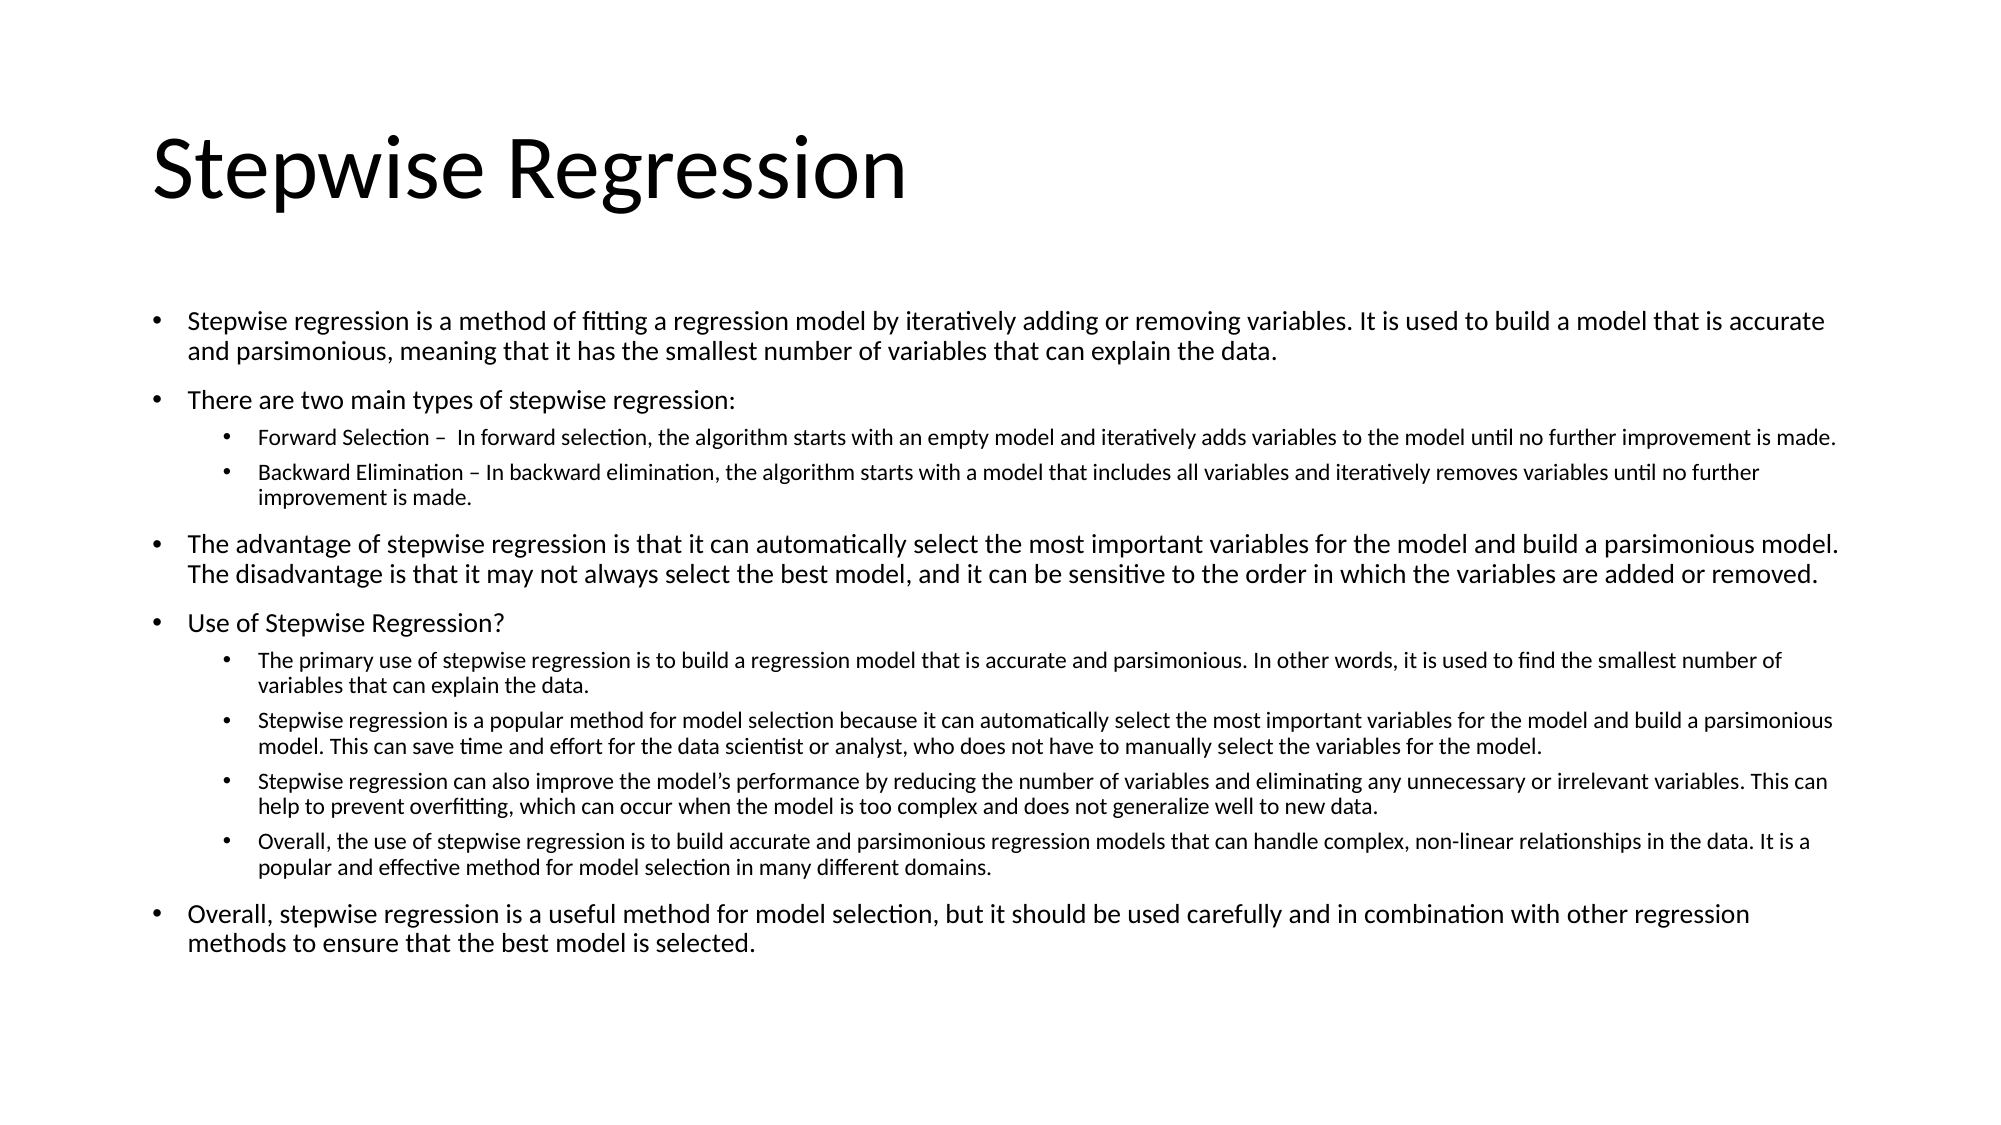

# Stepwise Regression
Stepwise regression is a method of fitting a regression model by iteratively adding or removing variables. It is used to build a model that is accurate and parsimonious, meaning that it has the smallest number of variables that can explain the data.
There are two main types of stepwise regression:
Forward Selection –  In forward selection, the algorithm starts with an empty model and iteratively adds variables to the model until no further improvement is made.
Backward Elimination – In backward elimination, the algorithm starts with a model that includes all variables and iteratively removes variables until no further improvement is made.
The advantage of stepwise regression is that it can automatically select the most important variables for the model and build a parsimonious model. The disadvantage is that it may not always select the best model, and it can be sensitive to the order in which the variables are added or removed.
Use of Stepwise Regression?
The primary use of stepwise regression is to build a regression model that is accurate and parsimonious. In other words, it is used to find the smallest number of variables that can explain the data.
Stepwise regression is a popular method for model selection because it can automatically select the most important variables for the model and build a parsimonious model. This can save time and effort for the data scientist or analyst, who does not have to manually select the variables for the model.
Stepwise regression can also improve the model’s performance by reducing the number of variables and eliminating any unnecessary or irrelevant variables. This can help to prevent overfitting, which can occur when the model is too complex and does not generalize well to new data.
Overall, the use of stepwise regression is to build accurate and parsimonious regression models that can handle complex, non-linear relationships in the data. It is a popular and effective method for model selection in many different domains.
Overall, stepwise regression is a useful method for model selection, but it should be used carefully and in combination with other regression methods to ensure that the best model is selected.